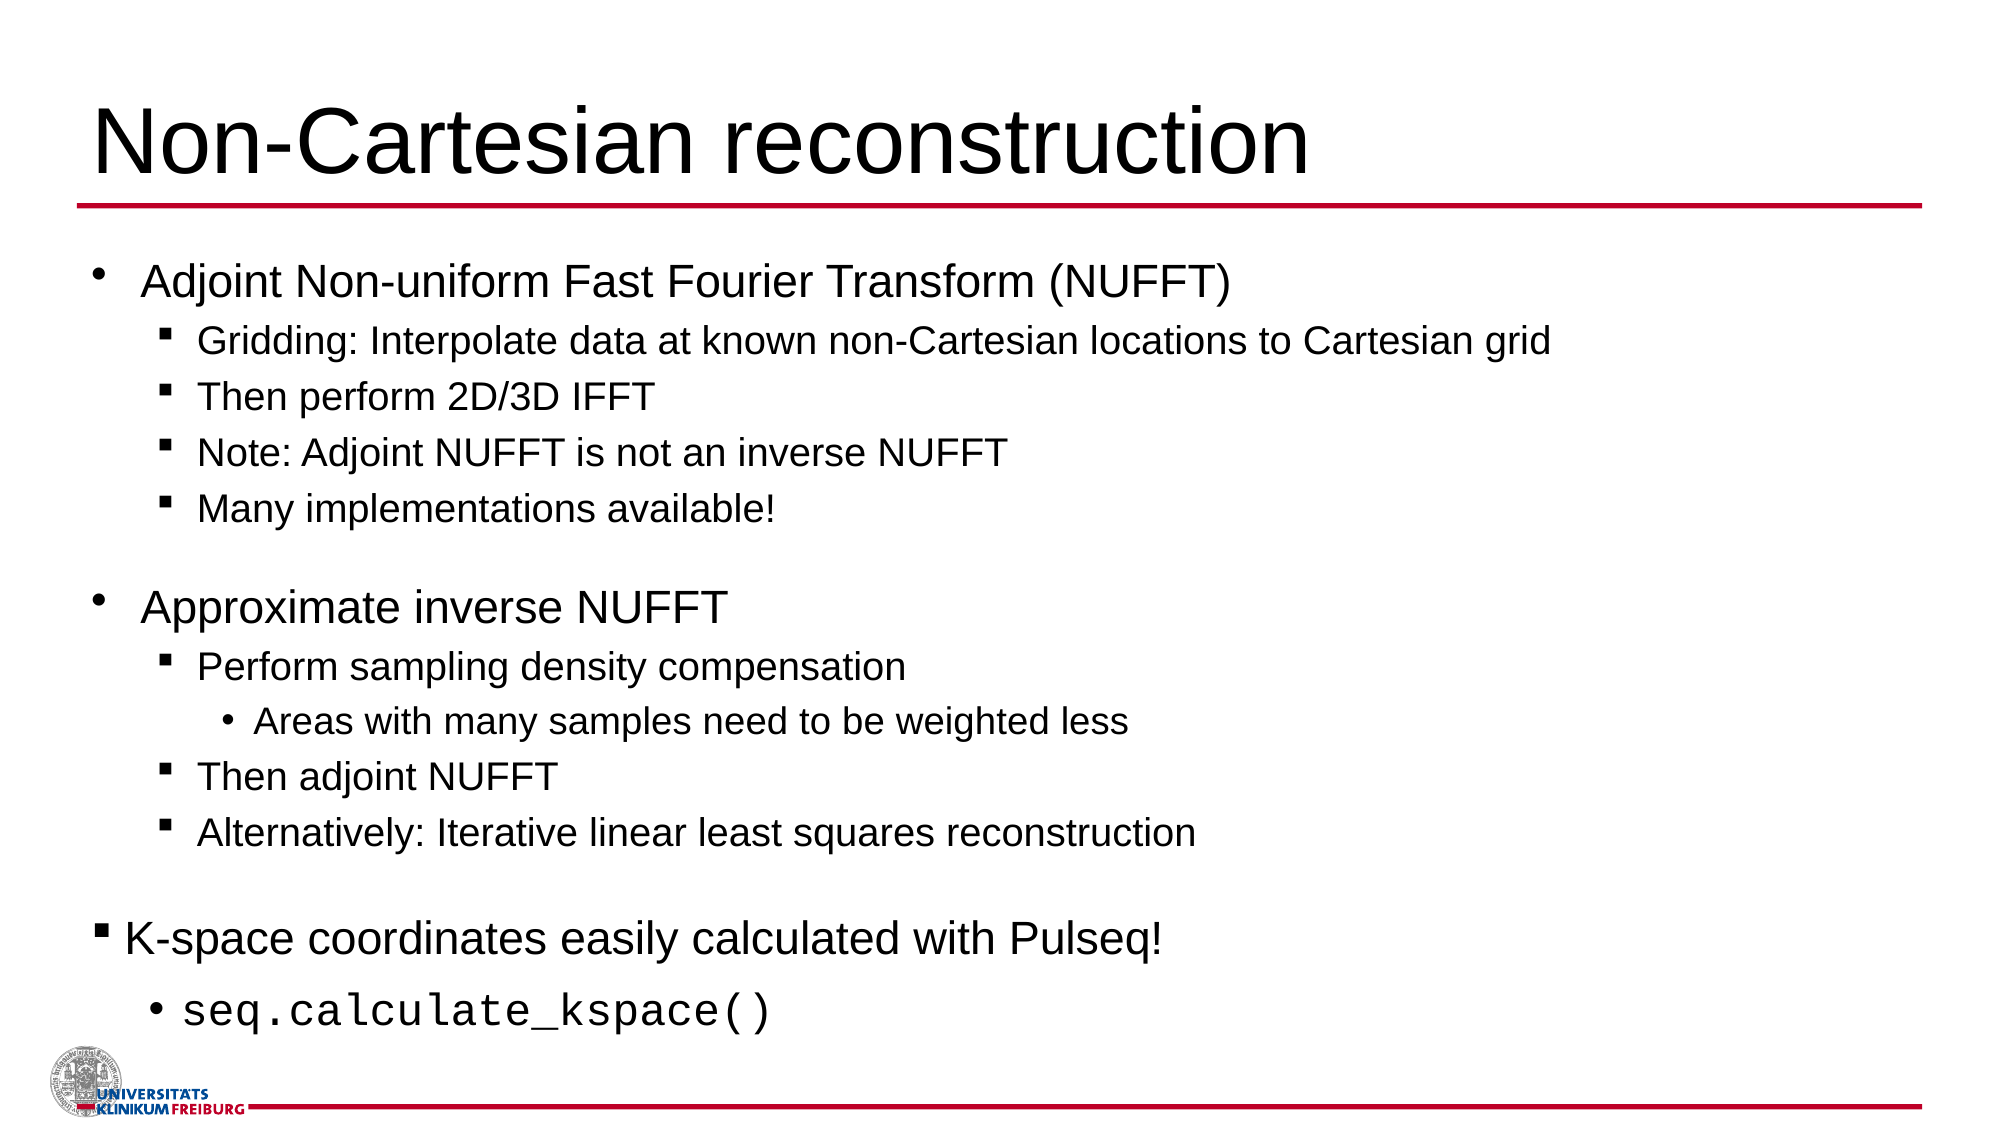

# Non-Cartesian reconstruction
Adjoint Non-uniform Fast Fourier Transform (NUFFT)
Gridding: Interpolate data at known non-Cartesian locations to Cartesian grid
Then perform 2D/3D IFFT
Note: Adjoint NUFFT is not an inverse NUFFT
Many implementations available!

Approximate inverse NUFFT
Perform sampling density compensation
Areas with many samples need to be weighted less
Then adjoint NUFFT
Alternatively: Iterative linear least squares reconstruction

K-space coordinates easily calculated with Pulseq!
seq.calculate_kspace()